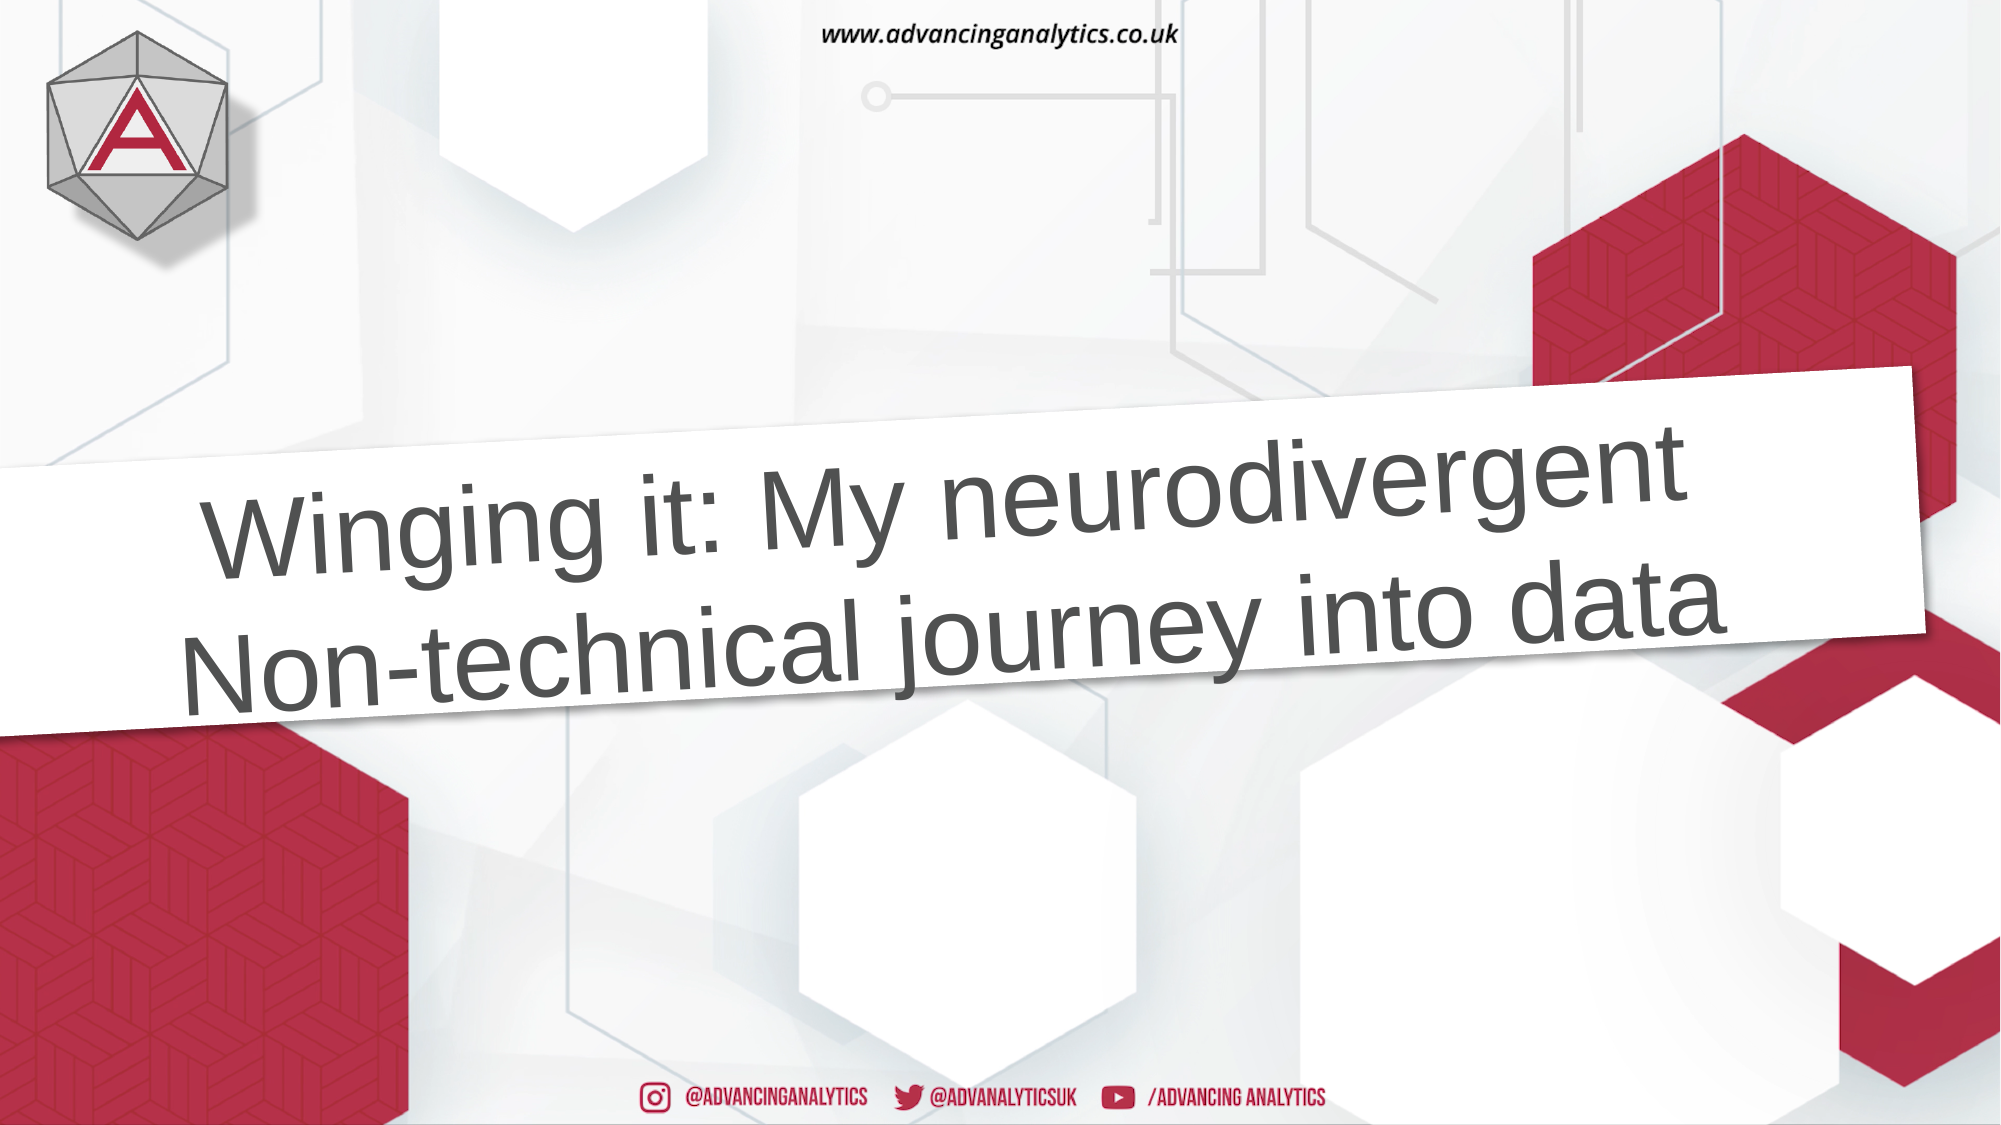

# Winging it: My neurodivergent Non-technical journey into data